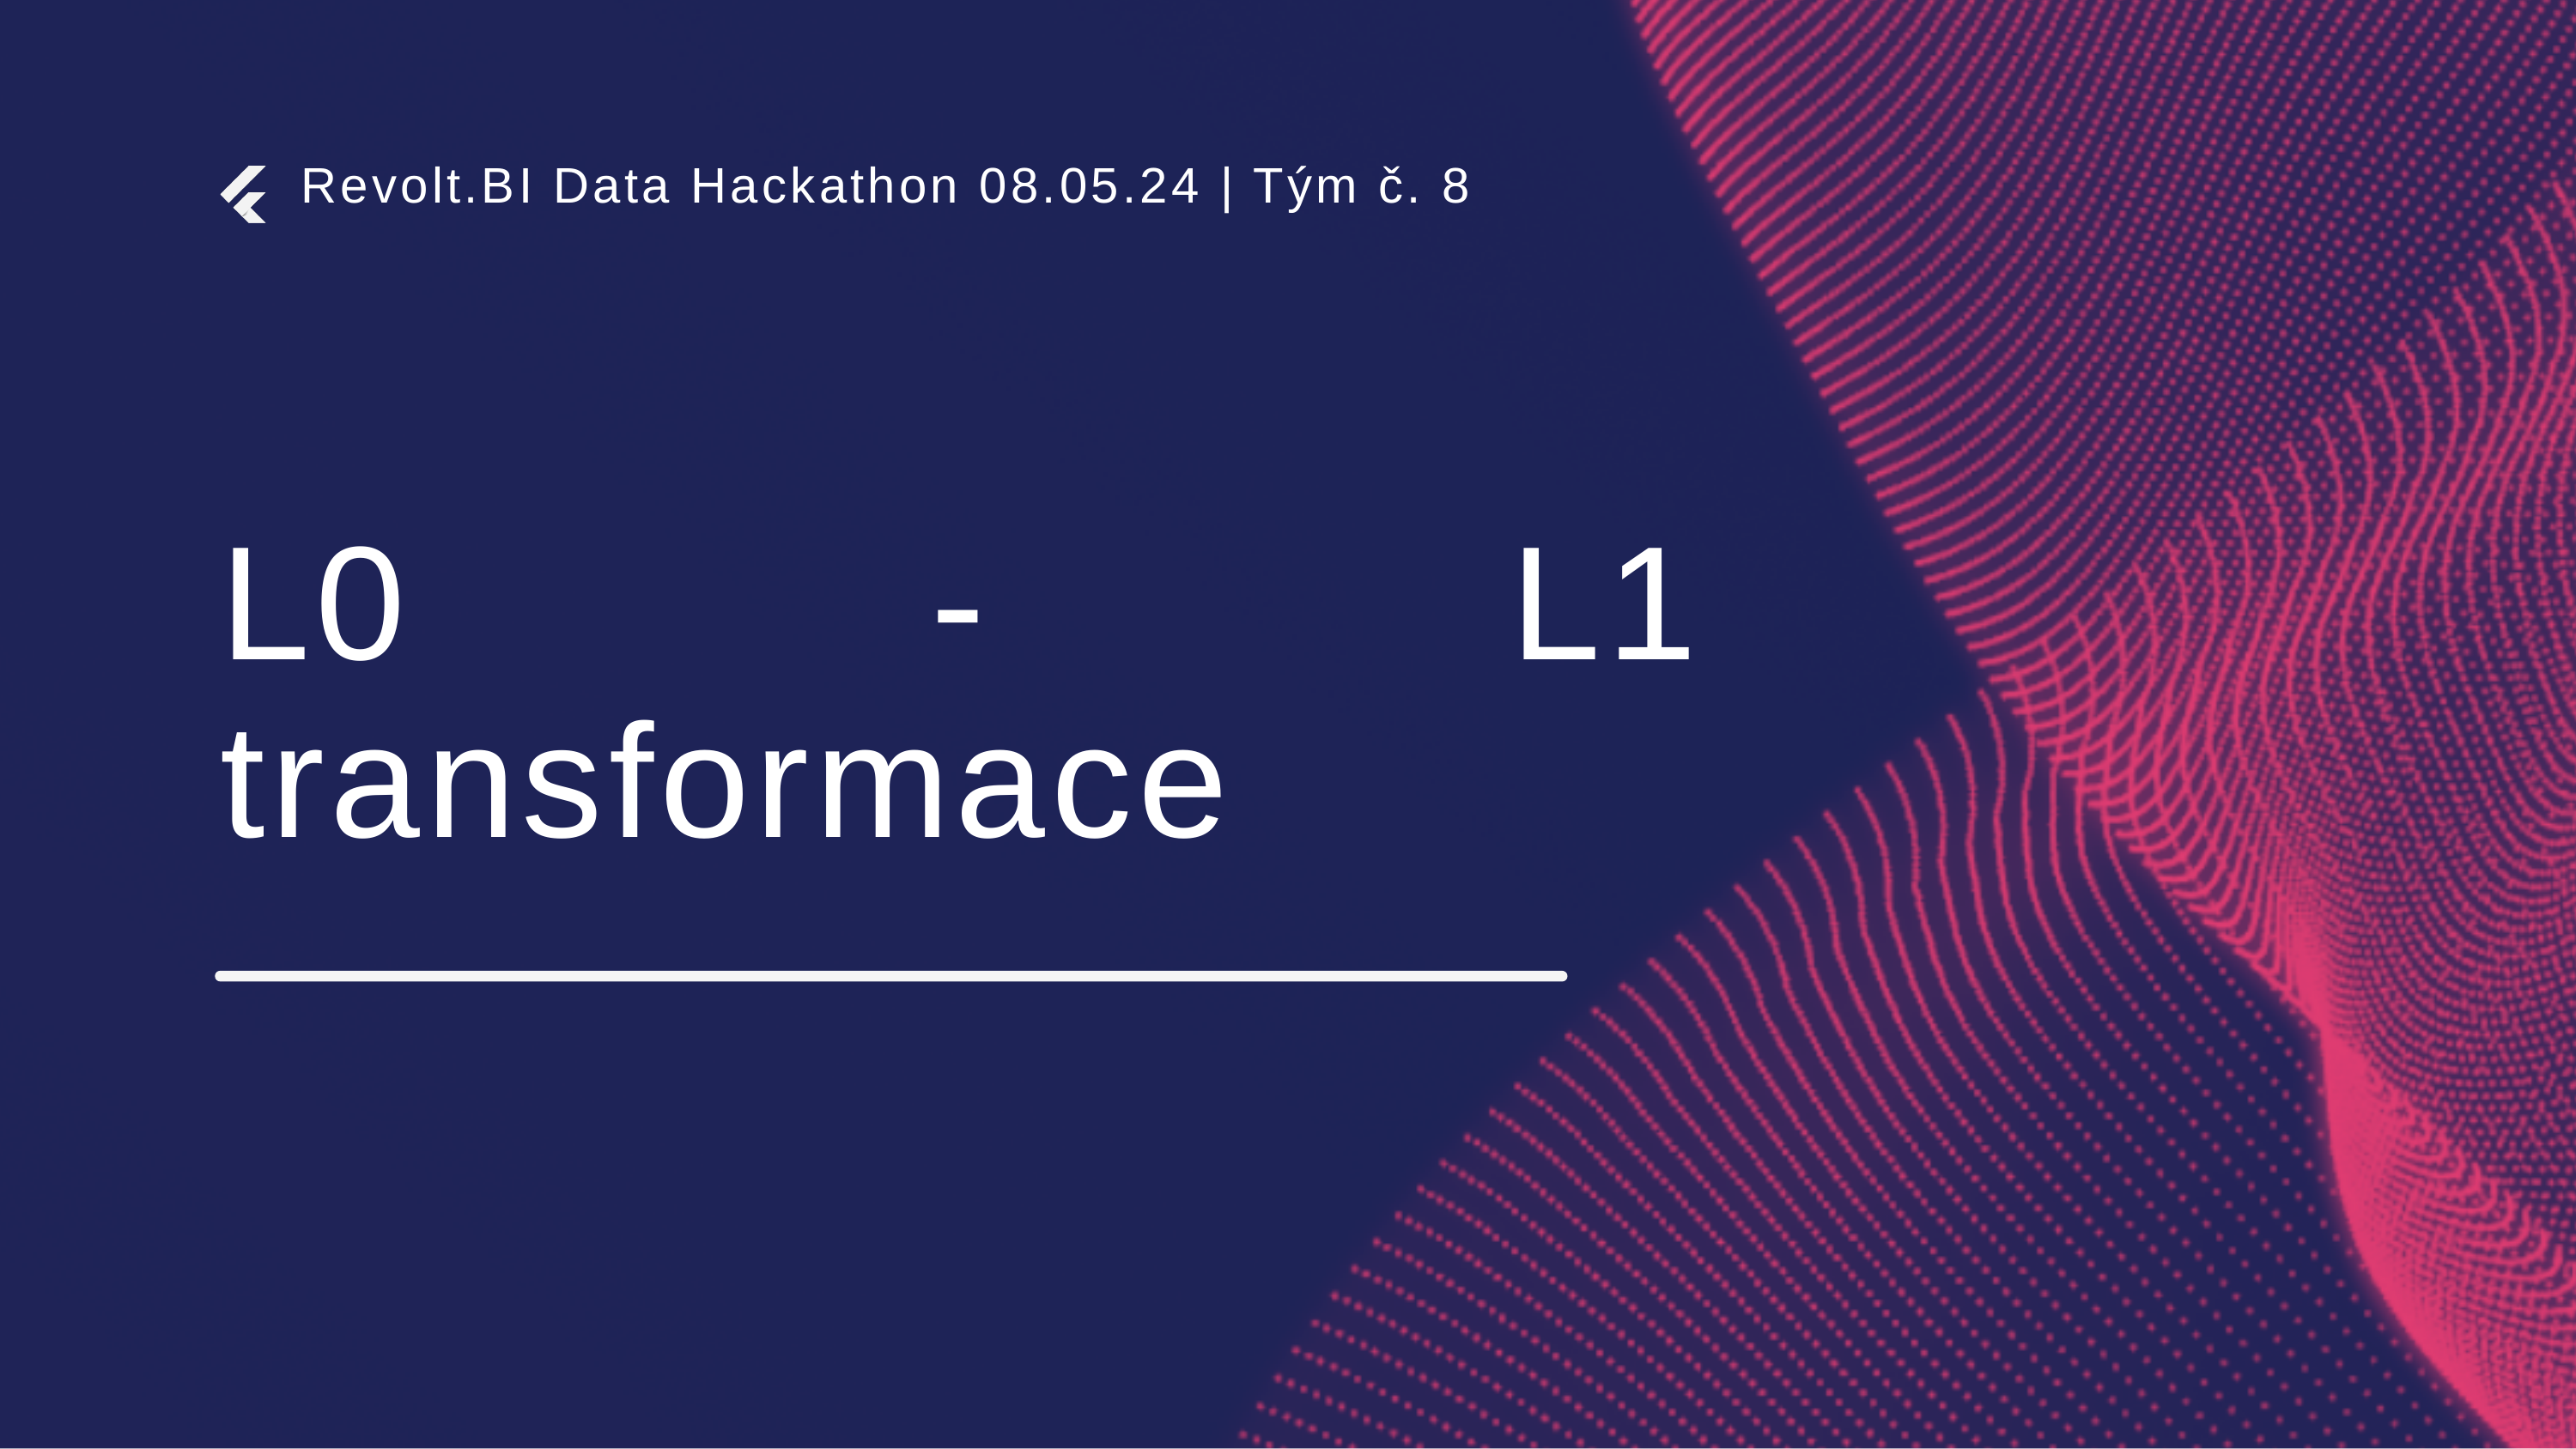

Revolt.BI Data Hackathon 08.05.24 | Tým č. 8

L0 - L1 transformace